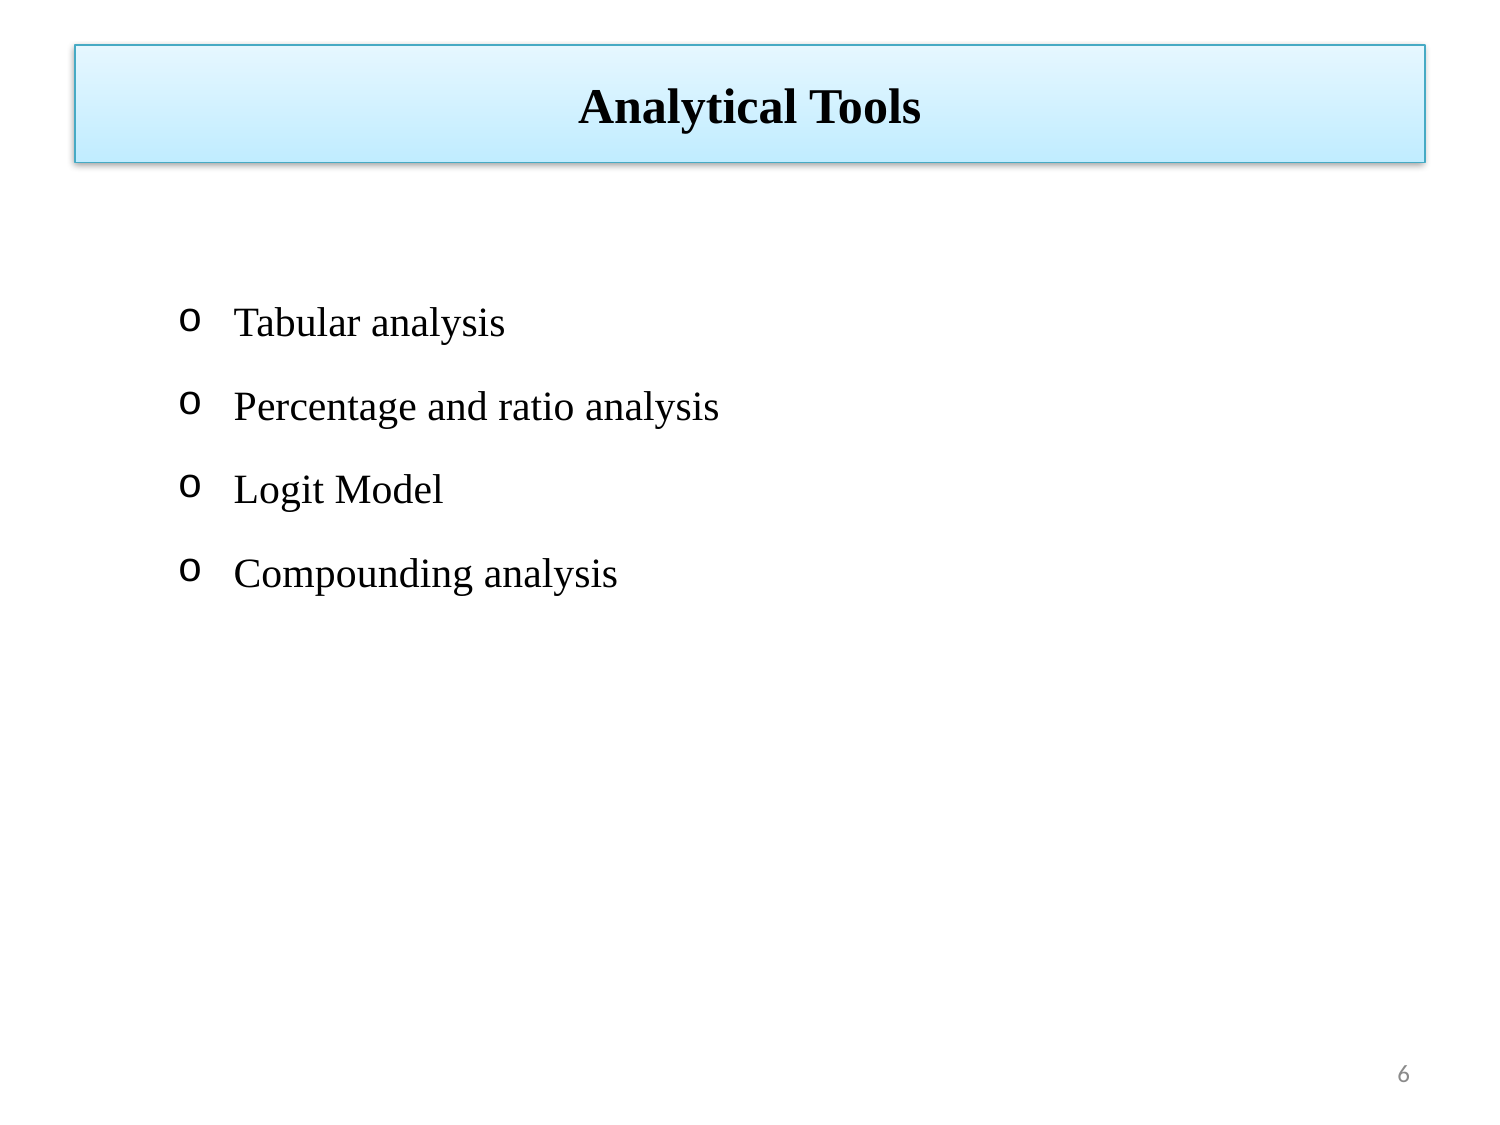

# Analytical Tools
Tabular analysis
Percentage and ratio analysis
Logit Model
Compounding analysis

6